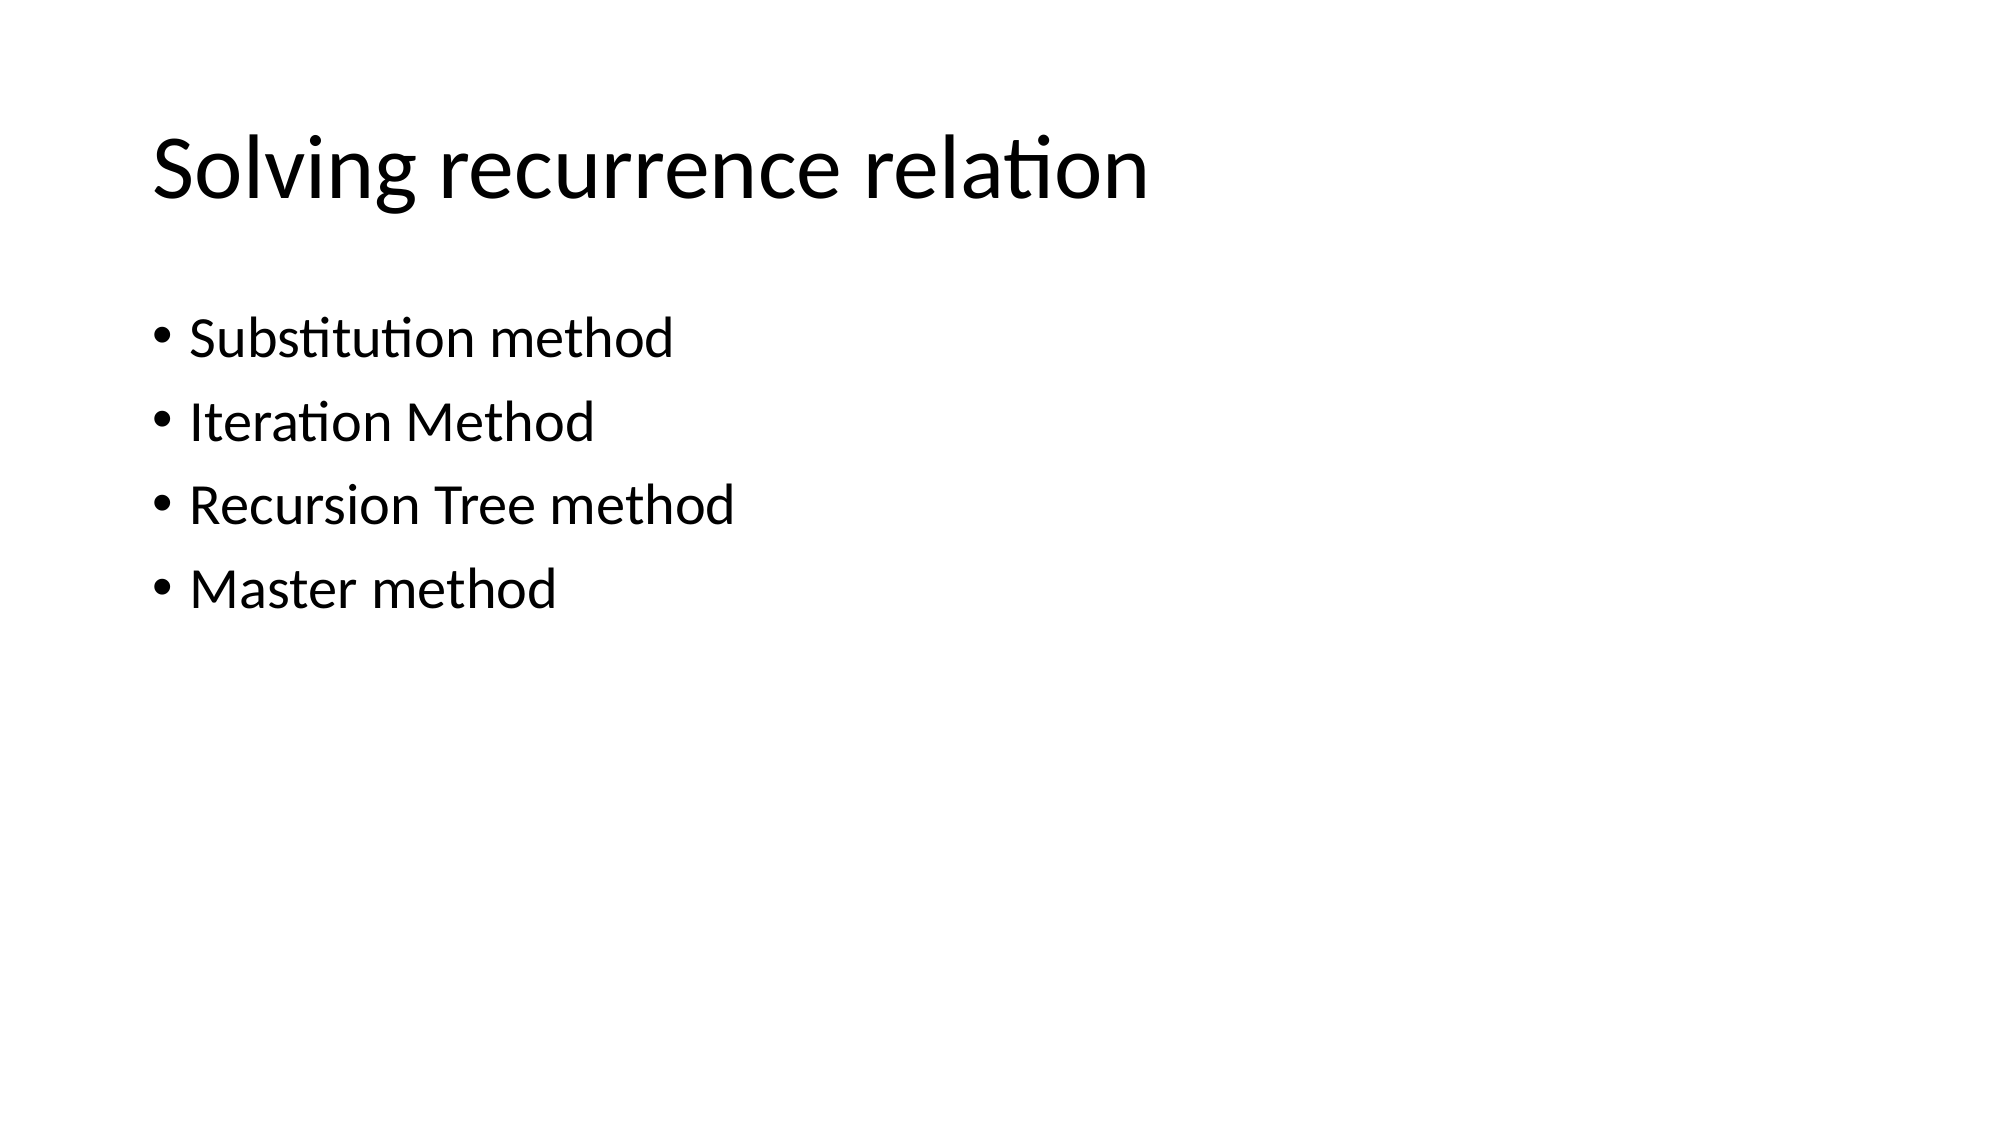

# Solving recurrence relation
Substitution method
Iteration Method
Recursion Tree method
Master method